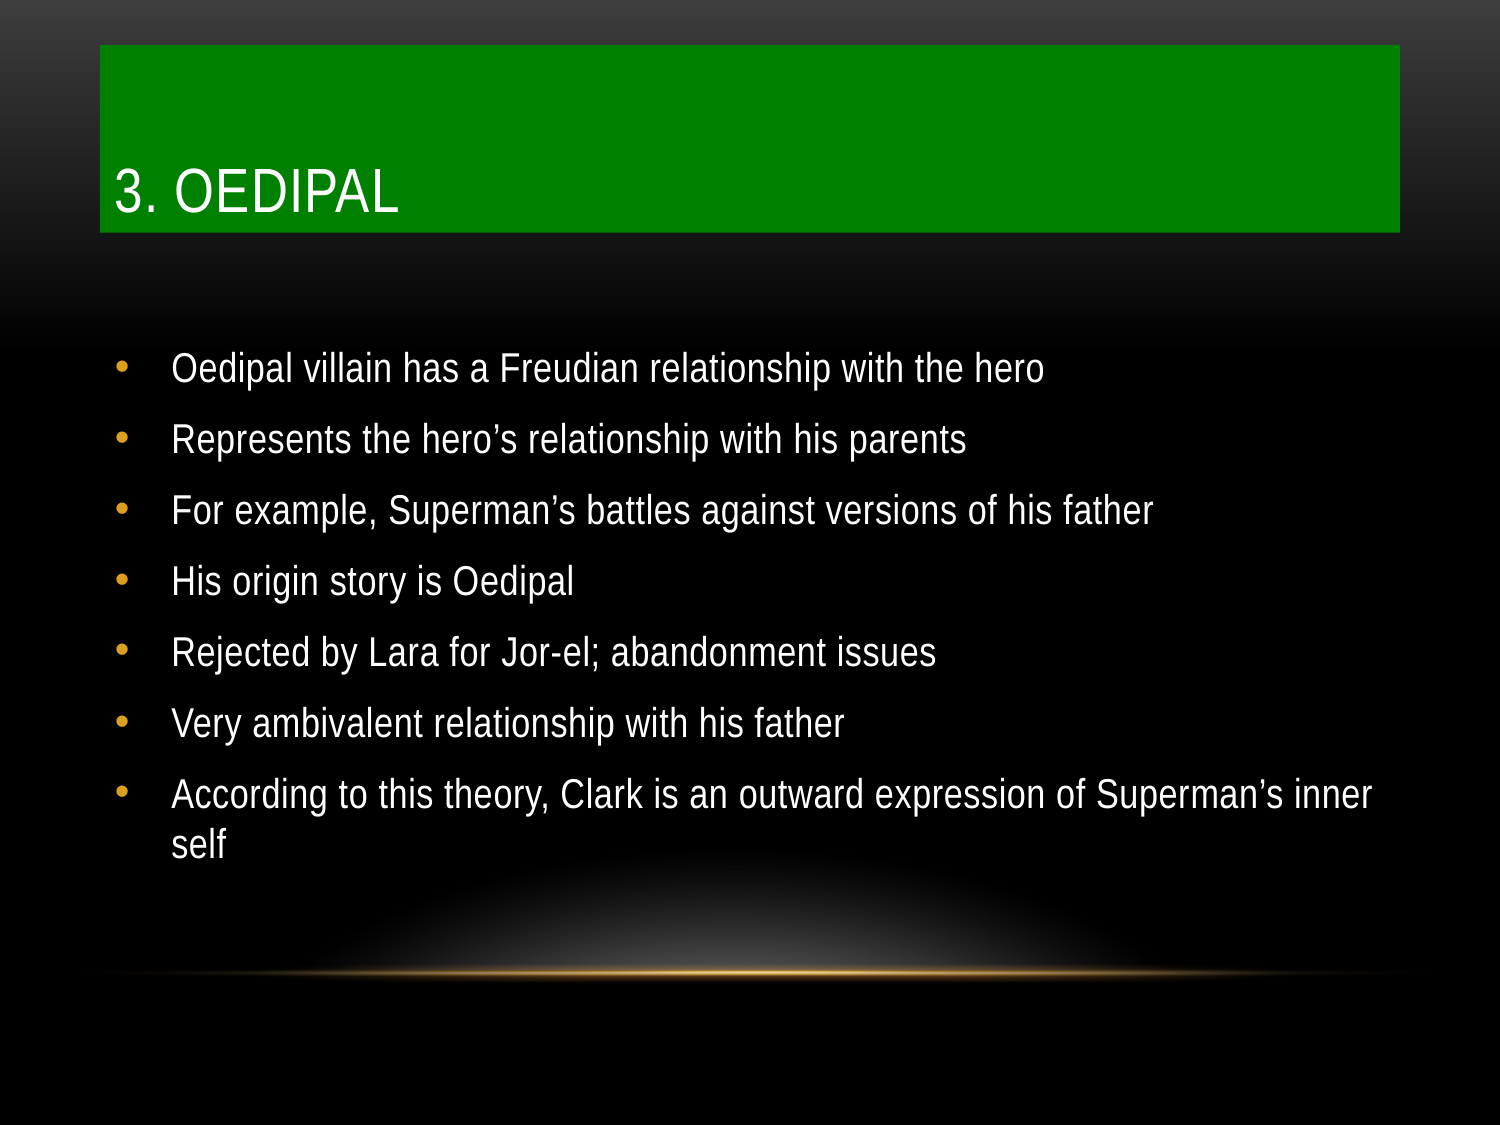

# 3. Oedipal

Oedipal villain has a Freudian relationship with the hero
Represents the hero’s relationship with his parents
For example, Superman’s battles against versions of his father
His origin story is Oedipal
Rejected by Lara for Jor-el; abandonment issues
Very ambivalent relationship with his father
According to this theory, Clark is an outward expression of Superman’s inner self